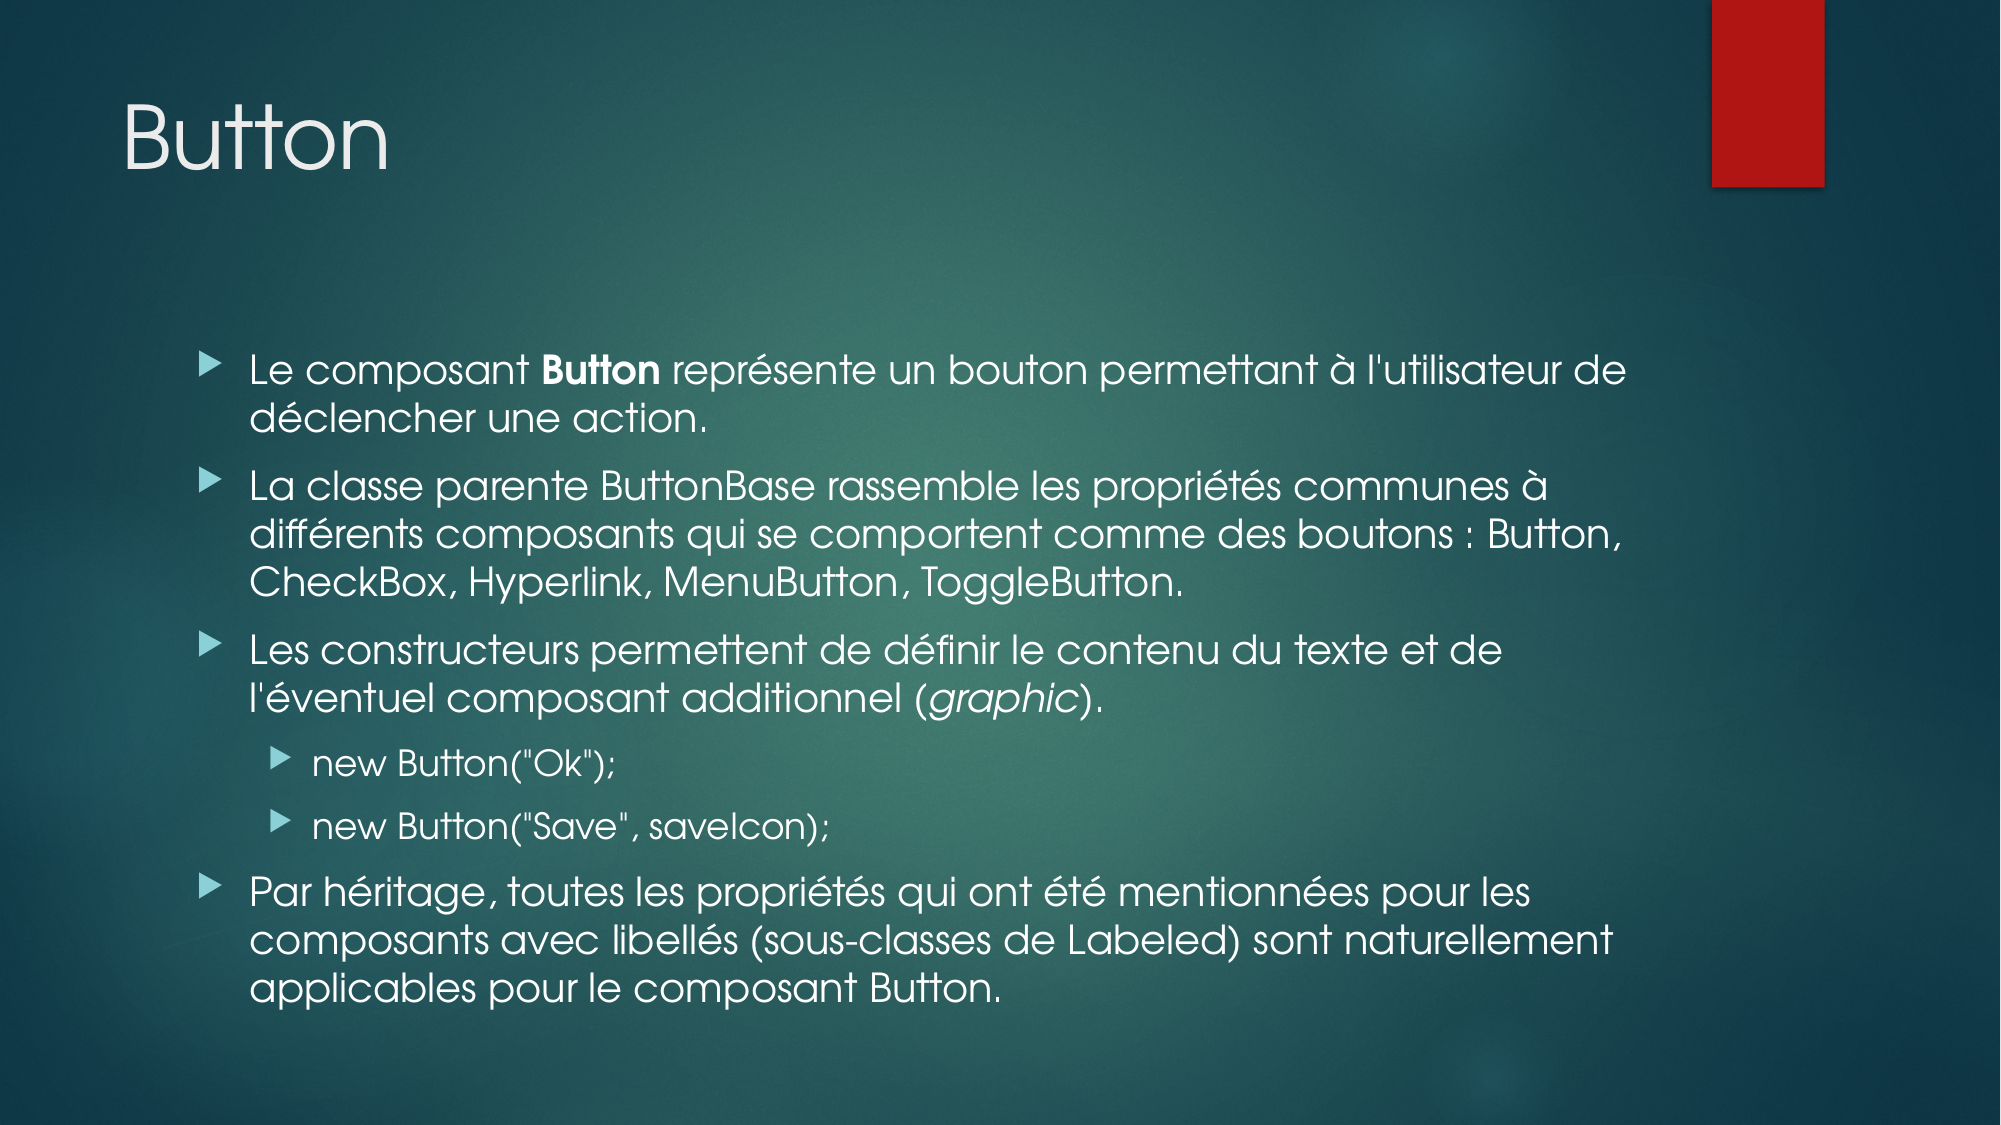

# Button
Le composant Button représente un bouton permettant à l'utilisateur de déclencher une action.
La classe parente ButtonBase rassemble les propriétés communes à différents composants qui se comportent comme des boutons : Button, CheckBox, Hyperlink, MenuButton, ToggleButton.
Les constructeurs permettent de définir le contenu du texte et de l'éventuel composant additionnel (graphic).
new Button("Ok");
new Button("Save", saveIcon);
Par héritage, toutes les propriétés qui ont été mentionnées pour les composants avec libellés (sous-classes de Labeled) sont naturellement applicables pour le composant Button.